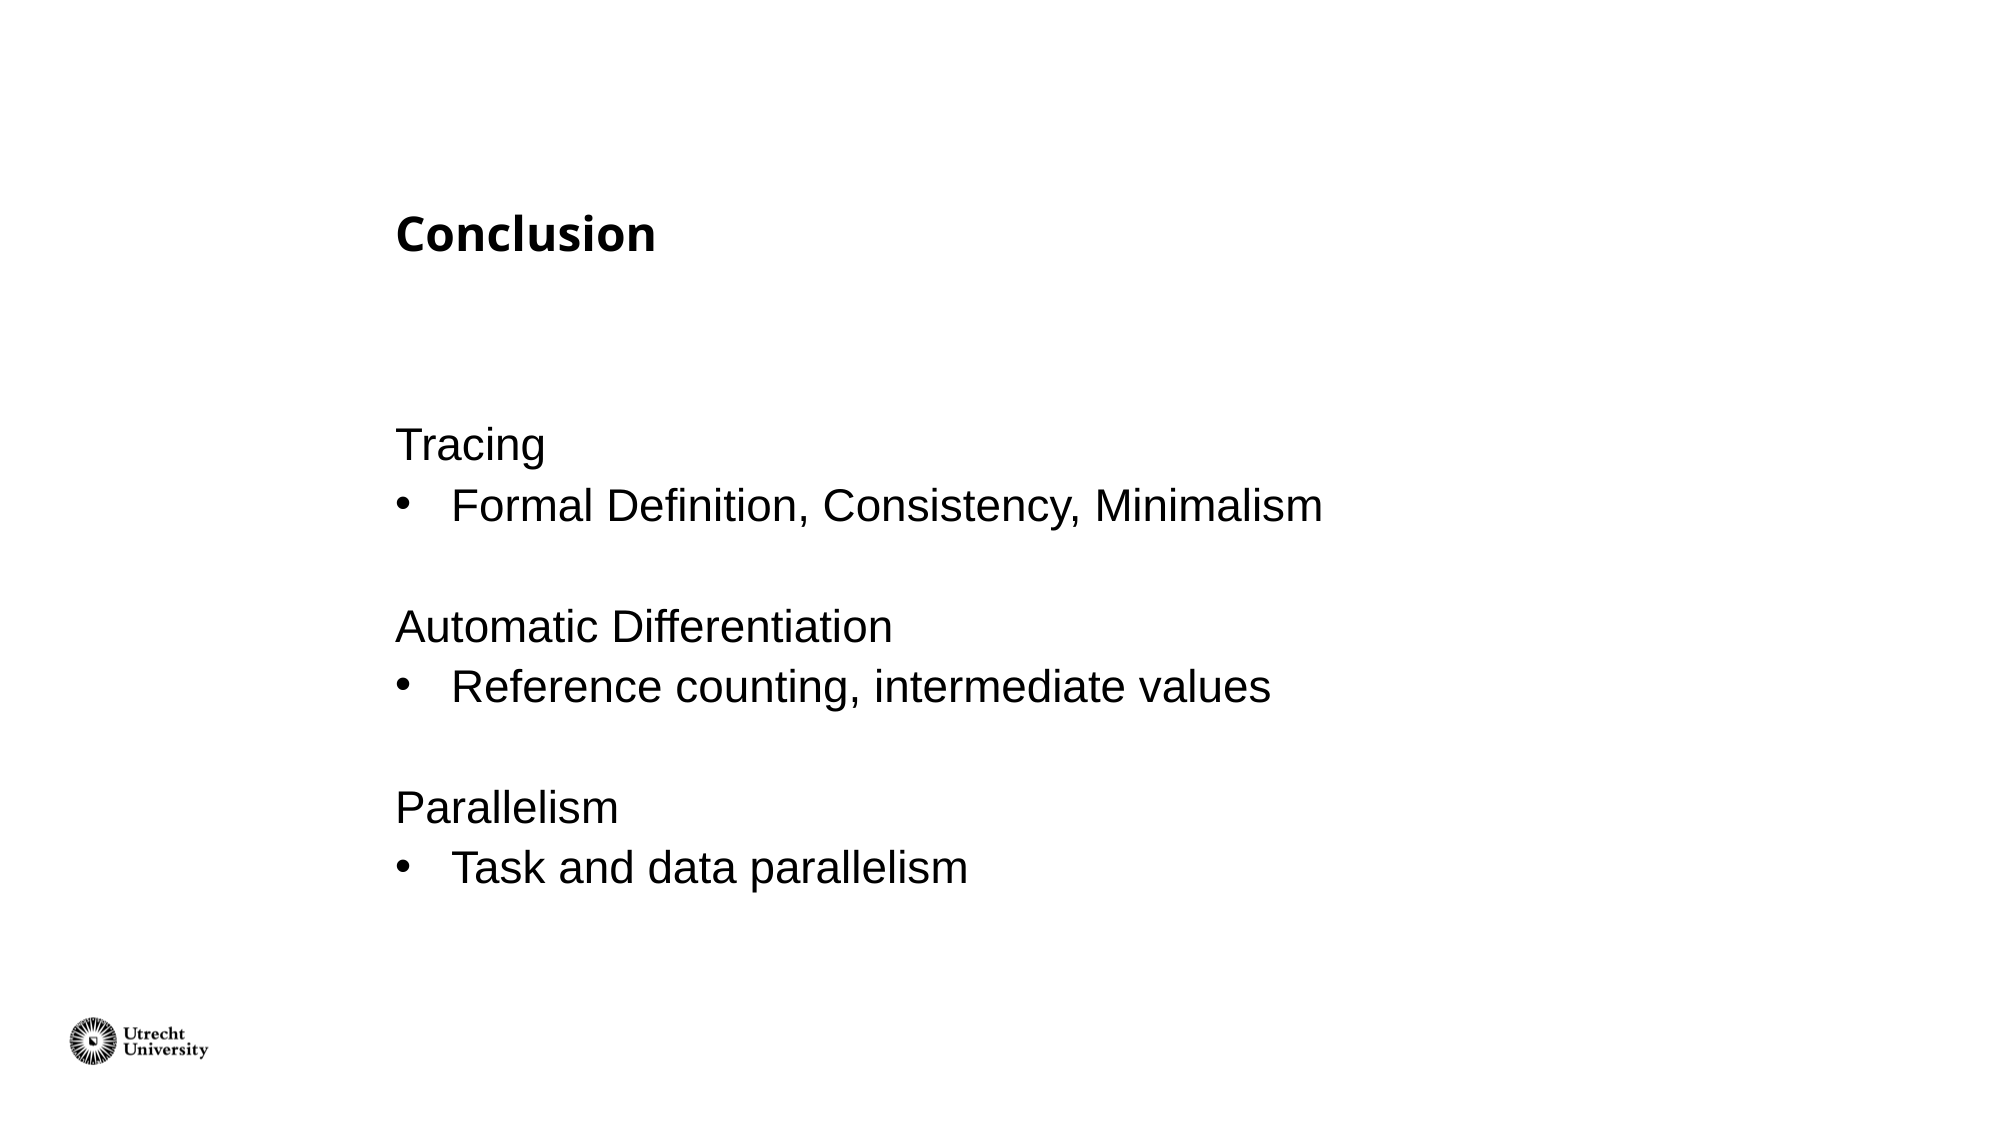

# Conclusion
Tracing
Formal Definition, Consistency, Minimalism

Automatic Differentiation
Reference counting, intermediate values

Parallelism
Task and data parallelism